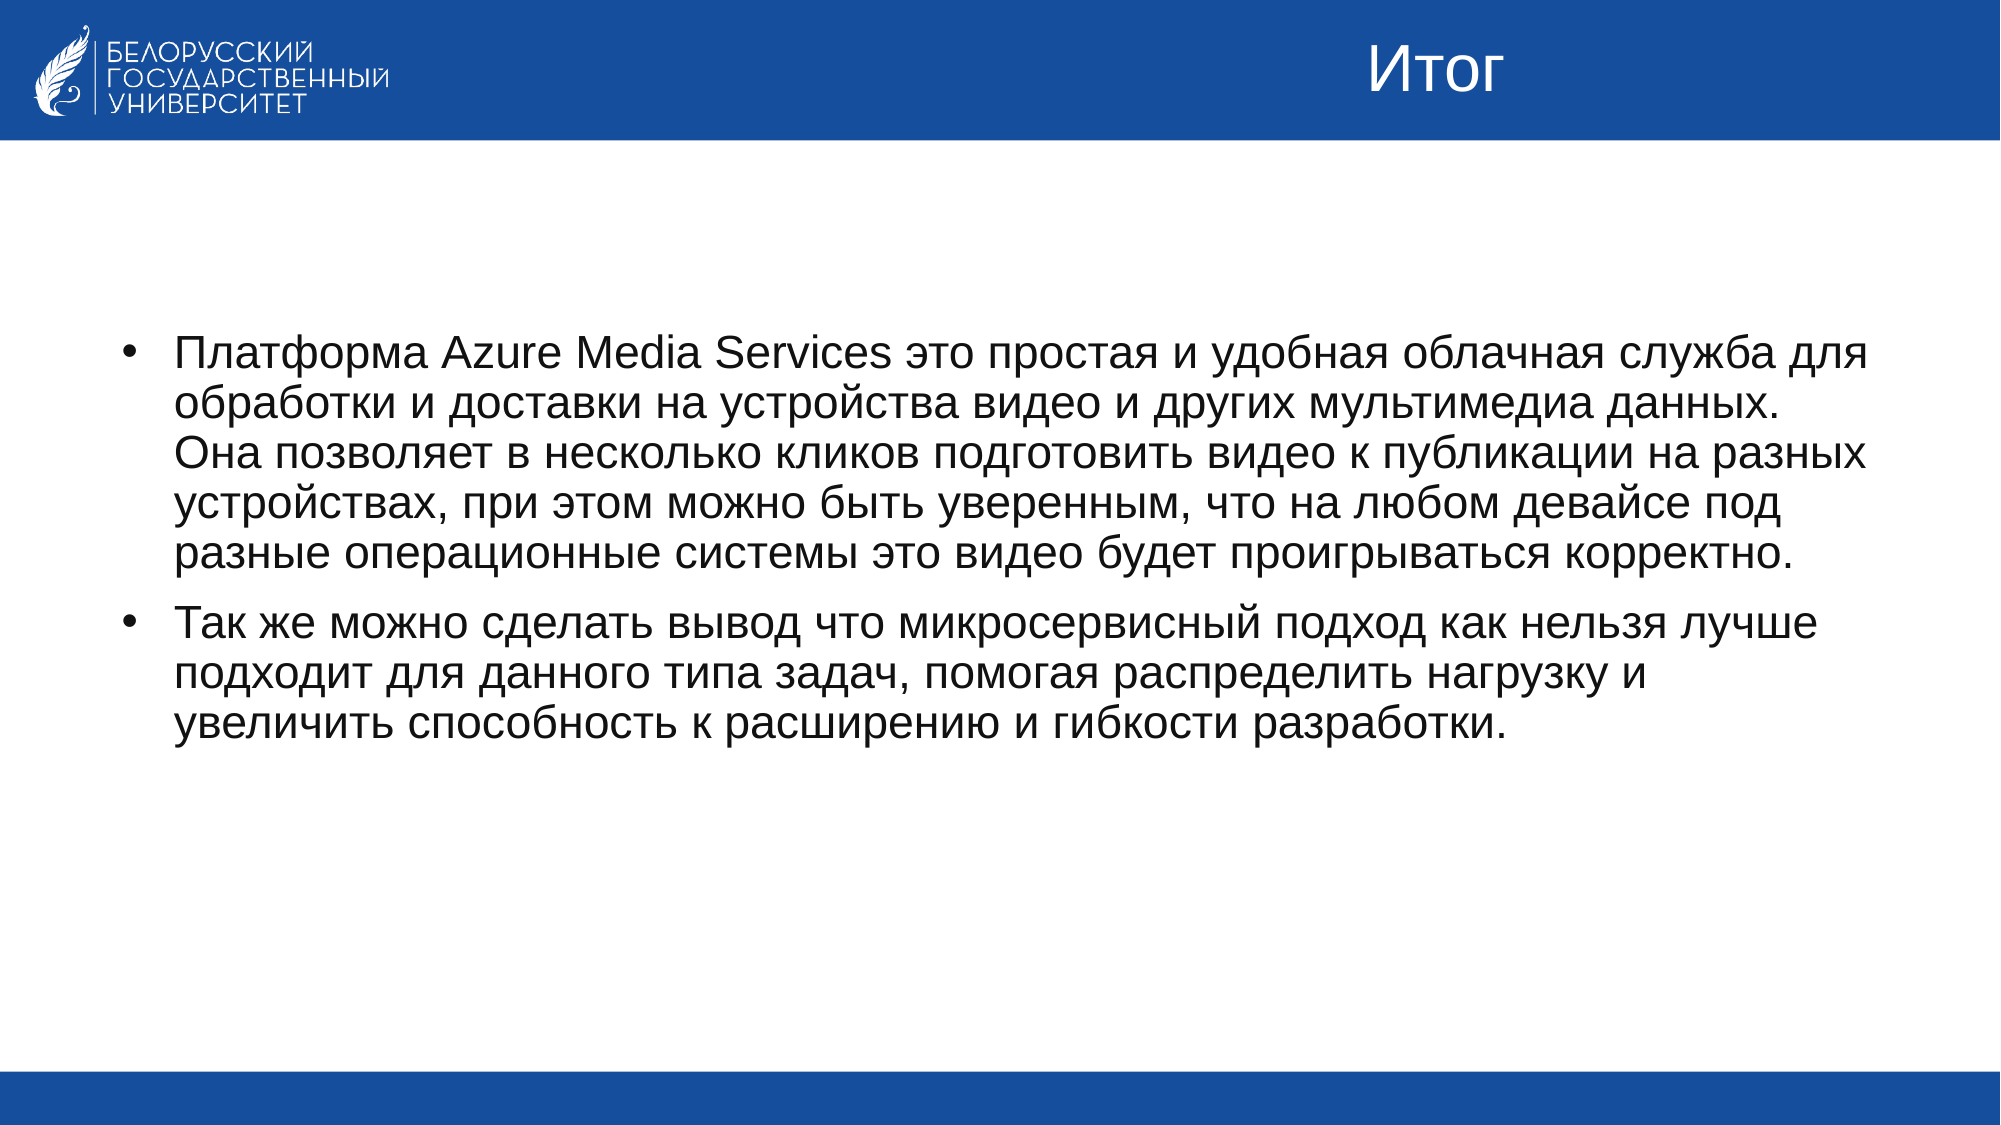

# Итог
Платформа Azure Media Services это простая и удобная облачная служба для обработки и доставки на устройства видео и других мультимедиа данных. Она позволяет в несколько кликов подготовить видео к публикации на разных устройствах, при этом можно быть уверенным, что на любом девайсе под разные операционные системы это видео будет проигрываться корректно.
Так же можно сделать вывод что микросервисный подход как нельзя лучше подходит для данного типа задач, помогая распределить нагрузку и увеличить способность к расширению и гибкости разработки.